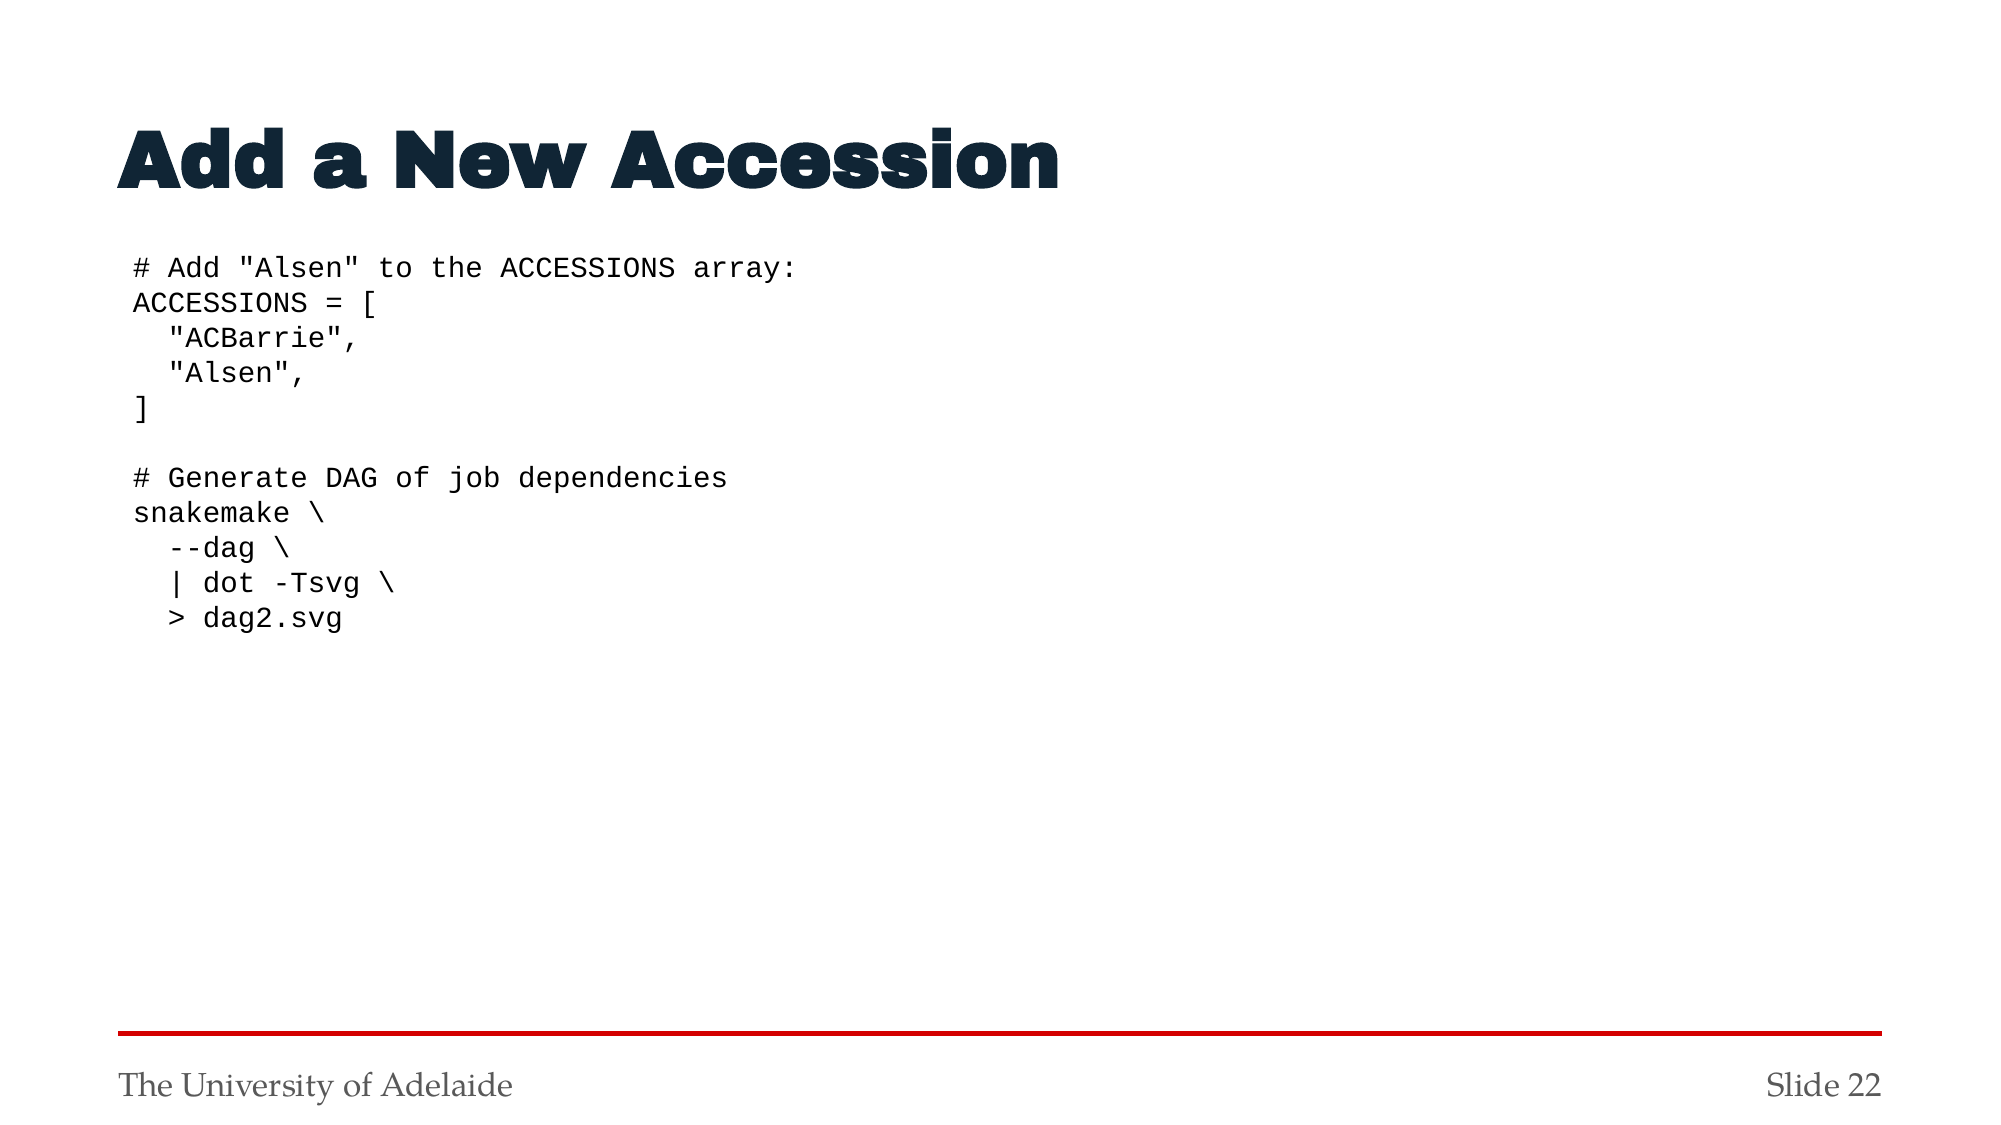

# Add a New Accession
# Add "Alsen" to the ACCESSIONS array:
ACCESSIONS = [
  "ACBarrie",
  "Alsen",
]

# Generate DAG of job dependencies
snakemake \
  --dag \
  | dot -Tsvg \
  > dag2.svg

The University of Adelaide
Slide 22